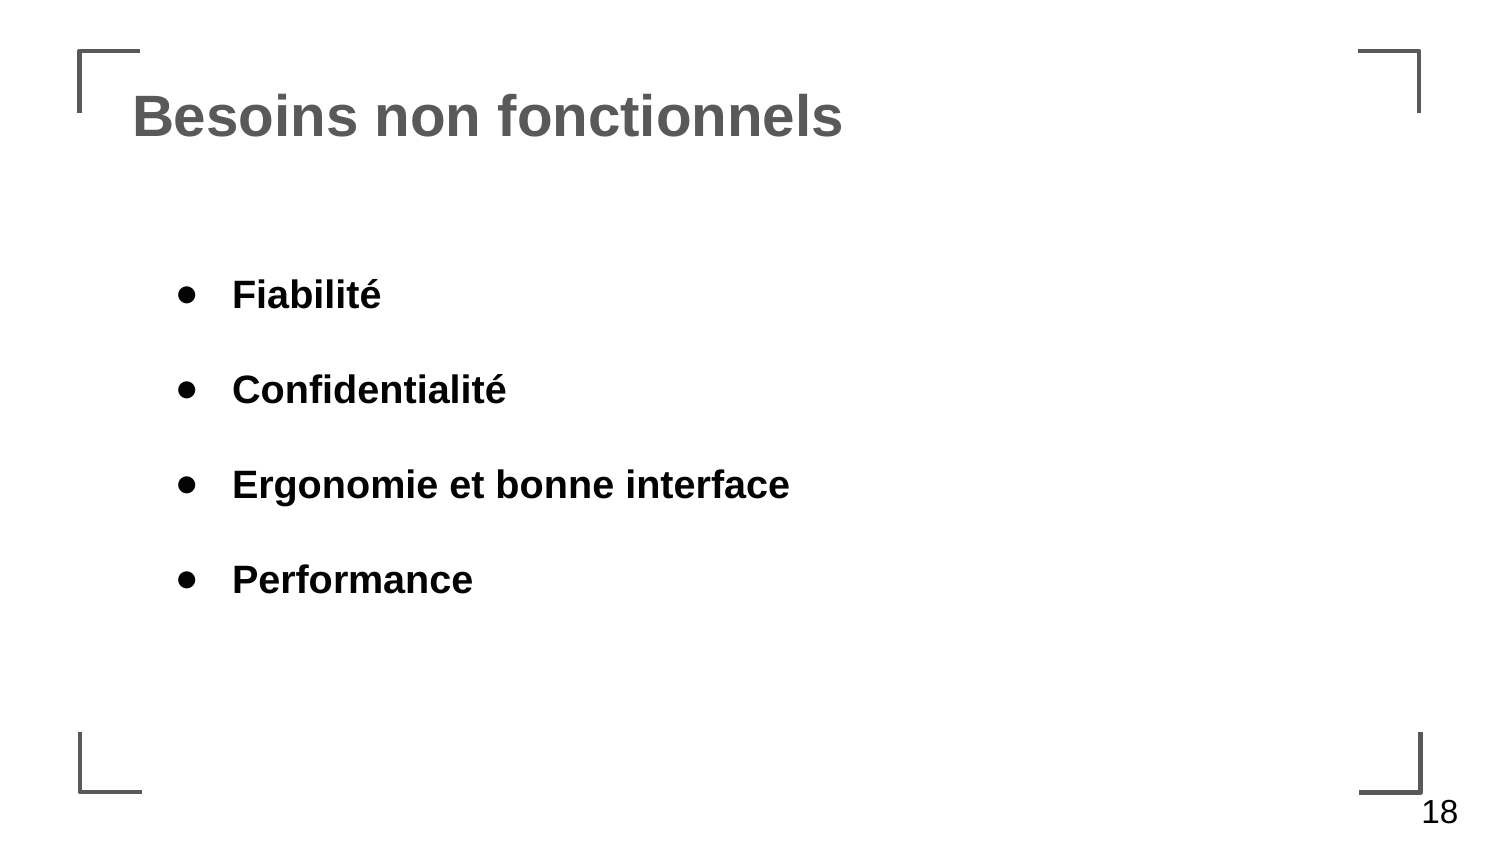

# Besoins non fonctionnels
Fiabilité

Confidentialité

Ergonomie et bonne interface

Performance
18